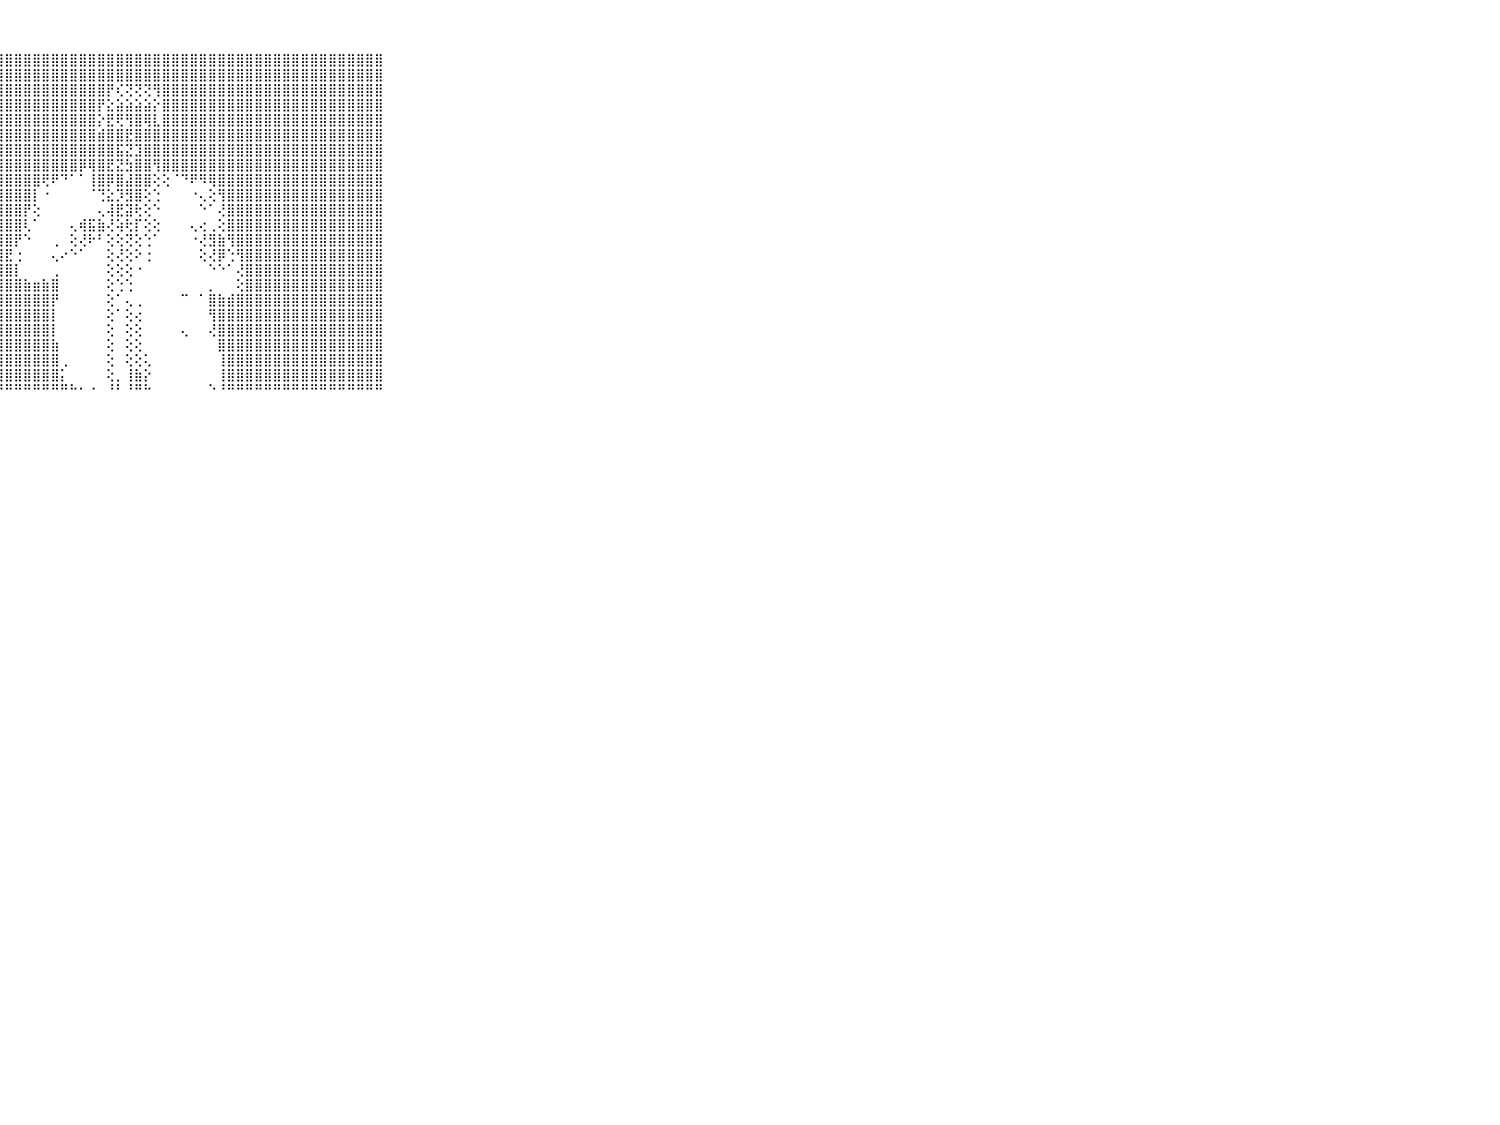

⠀⠀⠀⠀⠀⠀⠀⠀⠀⠀⠀⢹⣿⣿⣿⣿⣿⣿⣿⣿⣿⣿⣿⣿⣿⣿⣿⣿⣿⣿⣿⣿⣿⣿⣿⣿⣿⣿⣿⣿⣿⣿⣿⣿⣿⣿⣿⣿⣿⣿⣿⣿⣿⣿⣿⣿⣿⣿⣿⣿⣿⣿⣿⣿⣿⣿⣿⣿⣿⠀⠀⠀⠀⠀⠀⠀⠀⠀⠀⠀⠀
⠀⠀⠀⠀⠀⠀⠀⠀⠀⠀⠀⣼⣿⣿⣿⣿⣿⣿⣿⣿⣿⣿⣿⣿⣿⣿⣿⣿⣿⣿⣿⣿⣿⣿⣿⣿⣿⣿⣿⣿⣿⣿⣿⣿⣿⣿⣿⣿⣿⣿⣿⣿⣿⣿⣿⣿⣿⣿⣿⣿⣿⣿⣿⣿⣿⣿⣿⣿⣿⠀⠀⠀⠀⠀⠀⠀⠀⠀⠀⠀⠀
⠀⠀⠀⠀⠀⠀⠀⠀⠀⠀⠀⣿⣿⣿⣿⣿⣿⣿⣿⣿⣿⣿⣿⣿⣿⣿⣿⣿⣿⣿⣿⣿⣿⣿⣿⣿⣿⣿⣿⡟⢎⢝⢝⢝⢻⣿⣿⣿⣿⣿⣿⣿⣿⣿⣿⣿⣿⣿⣿⣿⣿⣿⣿⣿⣿⣿⣿⣿⣿⠀⠀⠀⠀⠀⠀⠀⠀⠀⠀⠀⠀
⠀⠀⠀⠀⠀⠀⠀⠀⠀⠀⠀⣿⣿⣿⣿⣿⣿⣿⣿⣿⣿⣿⣿⣿⣿⣿⣿⣿⣿⣿⣿⣿⣿⣿⣿⣿⣿⣿⡟⣕⣵⣵⣵⣵⡕⣿⣿⣿⣿⣿⣿⣿⣿⣿⣿⣿⣿⣿⣿⣿⣿⣿⣿⣿⣿⣿⣿⣿⣿⠀⠀⠀⠀⠀⠀⠀⠀⠀⠀⠀⠀
⠀⠀⠀⠀⠀⠀⠀⠀⠀⠀⠀⣿⣿⣿⣿⣿⣿⣿⣿⣿⣿⣿⣿⣿⣿⣿⣿⣿⣿⣿⣿⣿⣿⣿⣿⣿⣿⣿⡕⣟⢟⢻⣿⢿⣇⣿⣿⣿⣿⣿⣿⣿⣿⣿⣿⣿⣿⣿⣿⣿⣿⣿⣿⣿⣿⣿⣿⣿⣿⠀⠀⠀⠀⠀⠀⠀⠀⠀⠀⠀⠀
⠀⠀⠀⠀⠀⠀⠀⠀⠀⠀⠀⣿⣿⣿⣿⣿⣿⣿⣿⣿⣿⣿⣿⣿⣿⣿⣿⣿⣿⣿⣿⣿⣿⣿⣿⣿⣿⣿⣾⣿⣿⣟⣿⣿⣿⣿⣿⣿⣿⣿⣿⣿⣿⣿⣿⣿⣿⣿⣿⣿⣿⣿⣿⣿⣿⣿⣿⣿⣿⠀⠀⠀⠀⠀⠀⠀⠀⠀⠀⠀⠀
⠀⠀⠀⠀⠀⠀⠀⠀⠀⠀⠀⣿⣿⣿⣿⣿⣿⣿⣿⣿⣿⣿⣿⣿⣿⣿⣿⣿⣿⣿⣿⣿⣿⣿⣿⣿⣿⣿⣿⣿⣯⣝⣹⣿⣿⣿⣿⣿⣿⣿⣿⣿⣿⣿⣿⣿⣿⣿⣿⣿⣿⣿⣿⣿⣿⣿⣿⣿⣿⠀⠀⠀⠀⠀⠀⠀⠀⠀⠀⠀⠀
⠀⠀⠀⠀⠀⠀⠀⠀⠀⠀⠀⣿⣿⣿⣿⣿⣿⣿⣿⣿⣿⣿⣿⣿⣿⣿⣿⣿⣿⣿⣿⣿⣿⣿⣿⣿⡿⢿⣿⣟⣝⣳⣿⣿⢻⣿⣿⣿⣿⣿⣿⣿⣿⣿⣿⣿⣿⣿⣿⣿⣿⣿⣿⣿⣿⣿⣿⣿⣿⠀⠀⠀⠀⠀⠀⠀⠀⠀⠀⠀⠀
⠀⠀⠀⠀⠀⠀⠀⠀⠀⠀⠀⣿⣿⣿⣿⣿⣿⣿⣿⣿⣿⣿⣿⣿⣿⣿⣿⣿⣿⣿⣿⣿⢟⠟⠙⠁⠁⢸⣿⡿⣿⣼⣿⣿⢕⢕⠈⠙⠟⠻⢿⣿⣿⣿⣿⣿⣿⣿⣿⣿⣿⣿⣿⣿⣿⣿⣿⣿⣿⠀⠀⠀⠀⠀⠀⠀⠀⠀⠀⠀⠀
⠀⠀⠀⠀⠀⠀⠀⠀⠀⠀⠀⣿⣿⣿⣿⣿⣿⣿⣿⣿⣿⣿⣿⣿⣿⣿⣿⣿⣿⣿⣿⡇⠐⠀⠀⠀⠀⠈⢙⣕⡹⣻⣿⢕⢑⠀⠀⠀⠐⢄⢕⢻⣿⣿⣿⣿⣿⣿⣿⣿⣿⣿⣿⣿⣿⣿⣿⣿⣿⠀⠀⠀⠀⠀⠀⠀⠀⠀⠀⠀⠀
⠀⠀⠀⠀⠀⠀⠀⠀⠀⠀⠀⣿⣿⣿⣿⣿⣿⣿⣿⣿⣿⣿⣿⣿⣿⣿⣿⣿⣿⣿⡟⢕⠀⠀⠀⠀⠀⠀⢄⢼⣟⣽⢗⢕⠑⠀⠀⠀⠀⠑⠁⢜⣿⣿⣿⣿⣿⣿⣿⣿⣿⣿⣿⣿⣿⣿⣿⣿⣿⠀⠀⠀⠀⠀⠀⠀⠀⠀⠀⠀⠀
⠀⠀⠀⠀⠀⠀⠀⠀⠀⠀⠀⣿⣿⣿⣿⣿⣿⣿⣿⣿⣿⣿⣿⣿⣿⣿⣿⣿⣿⣿⢇⠁⠀⠀⠀⢄⢾⣯⣷⢜⢵⢗⡏⢕⢕⠀⠀⠀⢄⢔⢀⢕⣿⣿⣿⣿⣿⣿⣿⣿⣿⣿⣿⣿⣿⣿⣿⣿⣿⠀⠀⠀⠀⠀⠀⠀⠀⠀⠀⠀⠀
⠀⠀⠀⠀⠀⠀⠀⠀⠀⠀⠀⣿⣿⣿⣿⣿⣿⣿⣿⣿⣿⣿⣿⣿⣿⣿⣿⣿⣿⡟⠑⠀⠀⢀⠀⢕⢜⠗⠃⢕⢕⢝⢕⢑⠁⠀⠀⠀⠐⢜⣻⣷⢻⣿⣿⣿⣿⣿⣿⣿⣿⣿⣿⣿⣿⣿⣿⣿⣿⠀⠀⠀⠀⠀⠀⠀⠀⠀⠀⠀⠀
⠀⠀⠀⠀⠀⠀⠀⠀⠀⠀⠀⣿⣿⣿⣿⣿⣿⣿⣿⣿⣿⣿⣿⣿⣿⣿⣿⣿⣟⢐⠀⠀⠀⢄⠔⠑⠁⠀⠀⢕⢜⢕⠕⢐⠀⠀⠀⠀⠀⢕⢜⡿⢑⢻⣿⣿⣿⣿⣿⣿⣿⣿⣿⣿⣿⣿⣿⣿⣿⠀⠀⠀⠀⠀⠀⠀⠀⠀⠀⠀⠀
⠀⠀⠀⠀⠀⠀⠀⠀⠀⠀⠀⣿⣿⣿⣿⣿⣿⣿⣿⣿⣿⣿⣿⣿⣿⣿⣿⣿⣿⡇⠀⠀⠀⢀⠀⠀⠀⠀⠀⢕⢕⢕⠐⠀⠀⠀⠀⠀⠀⠀⠑⠑⠁⢜⣿⣿⣿⣿⣿⣿⣿⣿⣿⣿⣿⣿⣿⣿⣿⠀⠀⠀⠀⠀⠀⠀⠀⠀⠀⠀⠀
⠀⠀⠀⠀⠀⠀⠀⠀⠀⠀⠀⣿⣿⣿⣿⣿⣿⣿⣿⣿⣿⣿⣿⣿⣿⣿⣿⣿⣿⣿⣷⣶⣷⣿⠀⠀⠀⠀⠀⢕⢑⢑⠀⠀⠀⠀⠀⠀⠀⠀⡀⠀⠀⢕⣿⣿⣿⣿⣿⣿⣿⣿⣿⣿⣿⣿⣿⣿⣿⠀⠀⠀⠀⠀⠀⠀⠀⠀⠀⠀⠀
⠀⠀⠀⠀⠀⠀⠀⠀⠀⠀⠀⣿⣿⣿⣿⣿⣿⣿⣿⣿⣿⣿⣿⣿⣿⣿⣿⣿⣿⣿⣿⣿⣿⡟⠀⠀⠀⠀⠀⢕⠁⢄⢀⠀⠀⠀⠀⠉⠀⠁⣿⣷⣾⣿⣿⣿⣿⣿⣿⣿⣿⣿⣿⣿⣿⣿⣿⣿⣿⠀⠀⠀⠀⠀⠀⠀⠀⠀⠀⠀⠀
⠀⠀⠀⠀⠀⠀⠀⠀⠀⠀⠀⣿⣿⣿⣿⣿⣿⣿⣿⣿⣿⣿⣿⣿⣿⣿⣿⣿⣿⣿⣿⣿⣿⡇⠀⠀⠀⠀⠀⢕⠁⢕⢔⠀⠀⠀⠀⠀⠀⠀⢻⣿⣿⣿⣿⣿⣿⣿⣿⣿⣿⣿⣿⣿⣿⣿⣿⣿⣿⠀⠀⠀⠀⠀⠀⠀⠀⠀⠀⠀⠀
⠀⠀⠀⠀⠀⠀⠀⠀⠀⠀⠀⣿⣿⣿⣿⣿⣿⣿⣿⣿⣿⣿⣿⣿⣿⣿⣿⣿⣿⣿⣿⣿⣿⡇⠀⠀⠀⠀⠀⢕⠀⢕⢕⠀⠀⠀⠀⢄⠀⠀⢜⣿⣿⣿⣿⣿⣿⣿⣿⣿⣿⣿⣿⣿⣿⣿⣿⣿⣿⠀⠀⠀⠀⠀⠀⠀⠀⠀⠀⠀⠀
⠀⠀⠀⠀⠀⠀⠀⠀⠀⠀⠀⣿⣿⣿⣿⣿⣿⣿⣿⣿⣿⣿⣿⣿⣿⣿⣿⣿⣿⣿⣿⣿⣿⣷⠀⠀⠀⠀⠀⢕⠀⢕⢕⠀⠀⠀⠀⠀⠀⠀⠀⣿⣿⣿⣿⣿⣿⣿⣿⣿⣿⣿⣿⣿⣿⣿⣿⣿⣿⠀⠀⠀⠀⠀⠀⠀⠀⠀⠀⠀⠀
⠀⠀⠀⠀⠀⠀⠀⠀⠀⠀⠀⣿⣿⣿⣿⣿⣿⣿⣿⣿⣿⣿⣿⣿⣿⣿⣿⣿⣿⣿⣿⣿⣿⣿⢀⠀⠀⠀⠀⢕⠀⢕⢕⢅⠀⠀⠀⠀⠀⠀⠀⢸⣿⣿⣿⣿⣿⣿⣿⣿⣿⣿⣿⣿⣿⣿⣿⣿⣿⠀⠀⠀⠀⠀⠀⠀⠀⠀⠀⠀⠀
⠀⠀⠀⠀⠀⠀⠀⠀⠀⠀⠀⣿⣿⣿⣿⣿⣿⣿⣿⣿⣿⣿⣿⣿⣿⣿⣿⣿⣿⣿⣿⣿⣿⣿⡅⠀⠀⠀⠀⢕⡀⢸⣷⡕⠀⠀⠀⠀⠀⠀⠀⢸⣿⣿⣿⣿⣿⣿⣿⣿⣿⣿⣿⣿⣿⣿⣿⣿⣿⠀⠀⠀⠀⠀⠀⠀⠀⠀⠀⠀⠀
⠀⠀⠀⠀⠀⠀⠀⠀⠀⠀⠀⠛⠛⠛⠛⠛⠛⠛⠛⠛⠛⠛⠛⠛⠛⠛⠛⠛⠛⠛⠛⠛⠛⠛⠛⠓⠂⠐⠀⠘⠃⠘⠛⠓⠀⠀⠀⠀⠀⠀⠑⠘⠛⠛⠛⠛⠛⠛⠛⠛⠛⠛⠛⠛⠛⠛⠛⠛⠛⠀⠀⠀⠀⠀⠀⠀⠀⠀⠀⠀⠀